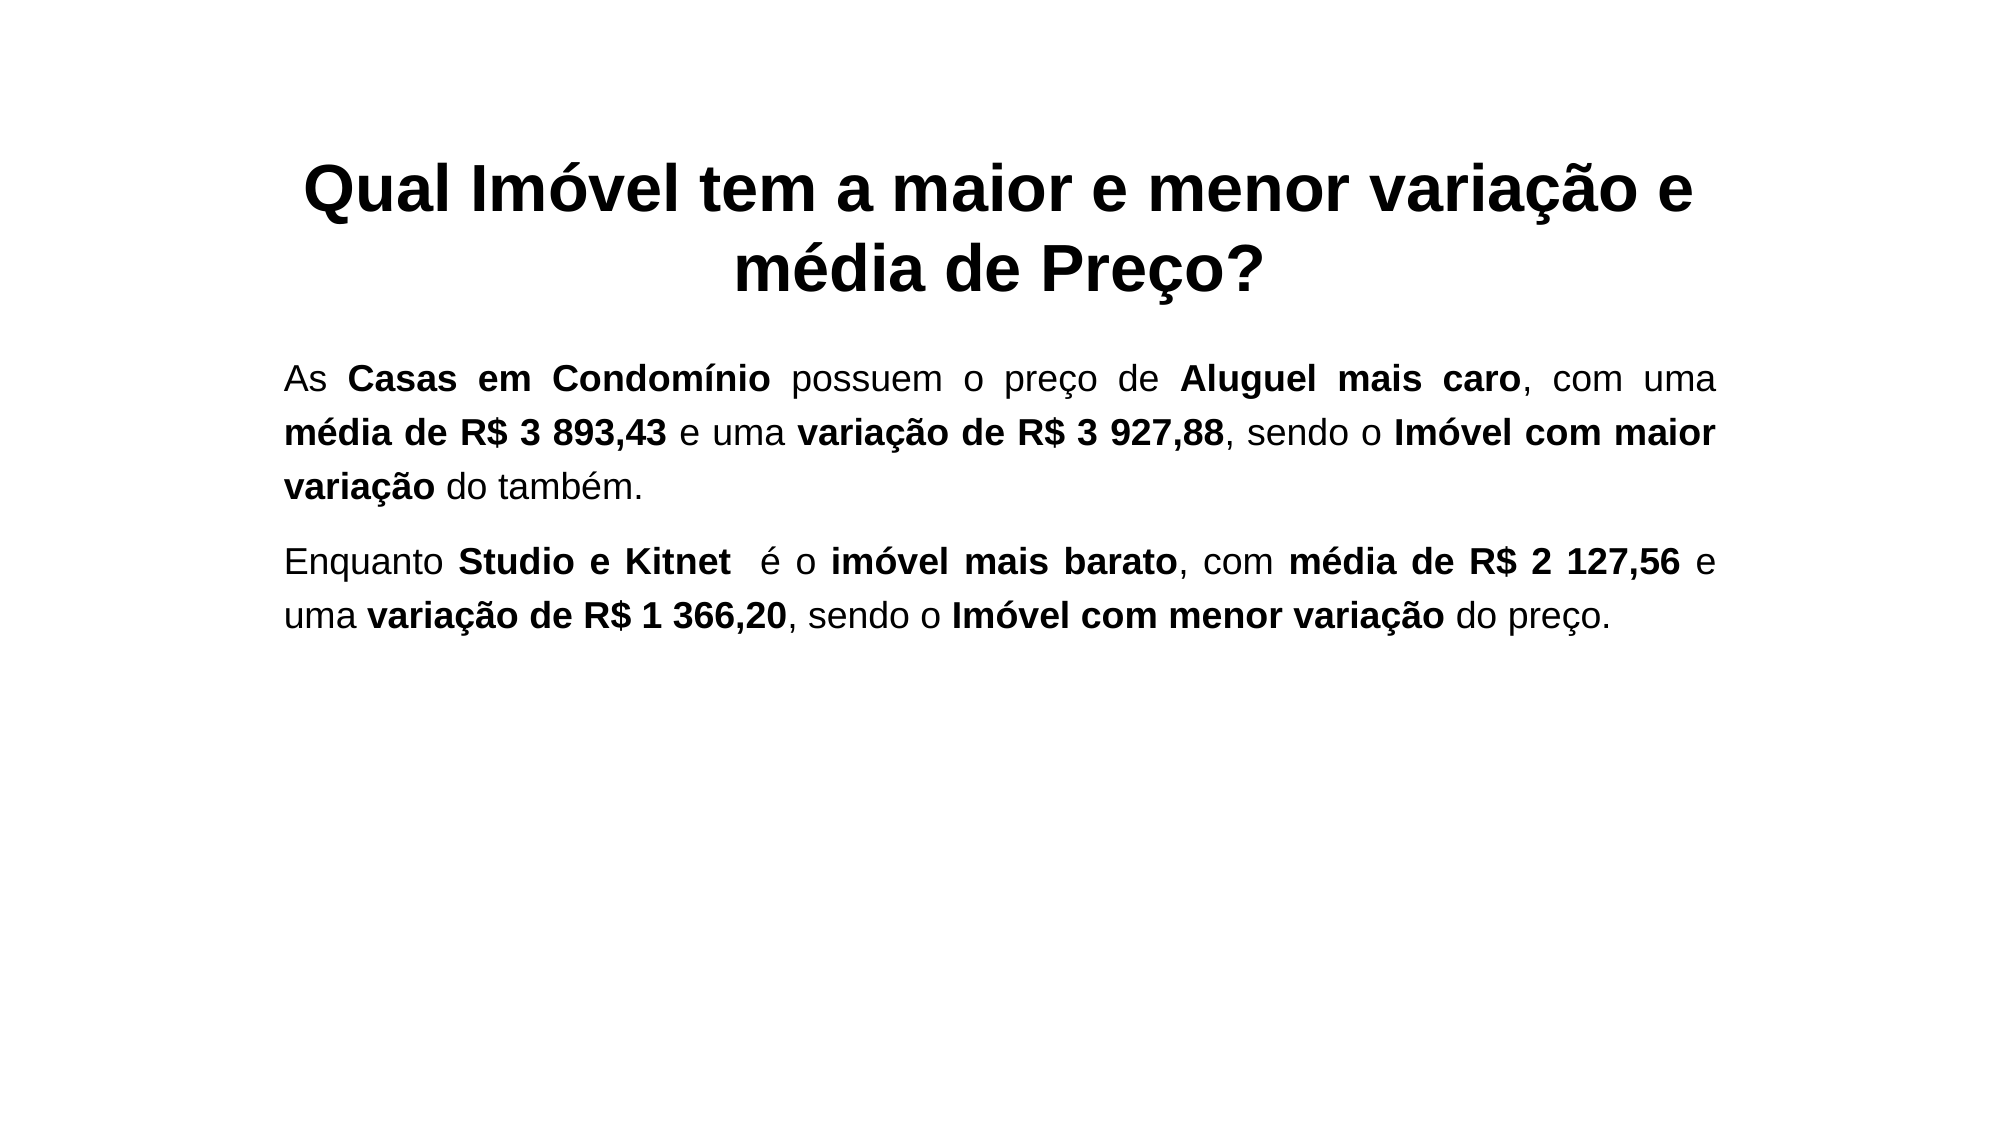

# Qual Imóvel tem a maior e menor variação e média de Preço?
As Casas em Condomínio possuem o preço de Aluguel mais caro, com uma média de R$ 3 893,43 e uma variação de R$ 3 927,88, sendo o Imóvel com maior variação do também.
Enquanto Studio e Kitnet  é o imóvel mais barato, com média de R$ 2 127,56 e uma variação de R$ 1 366,20, sendo o Imóvel com menor variação do preço.